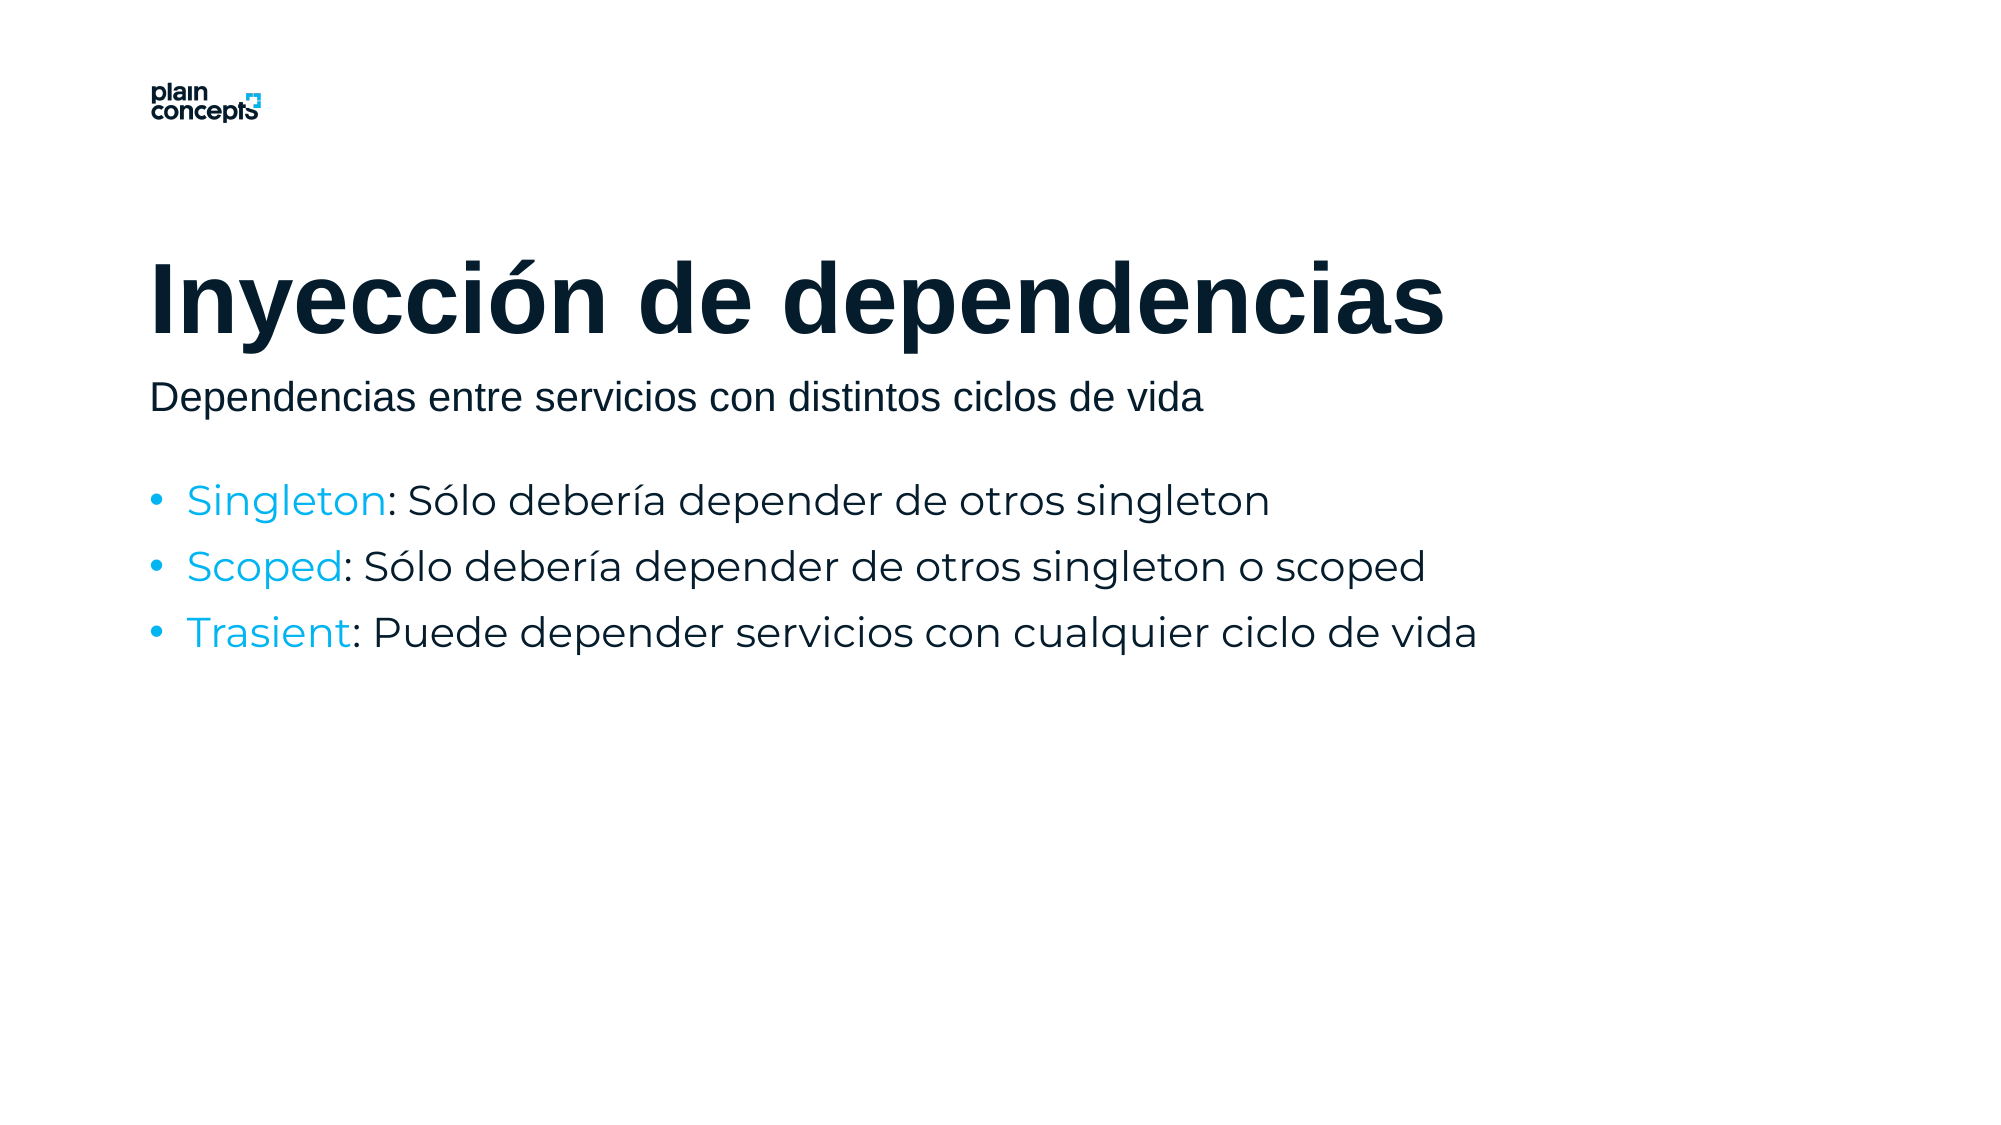

Inyección de dependencias

Dependencias entre servicios con distintos ciclos de vida
Singleton: Sólo debería depender de otros singleton
Scoped: Sólo debería depender de otros singleton o scoped
Trasient: Puede depender servicios con cualquier ciclo de vida